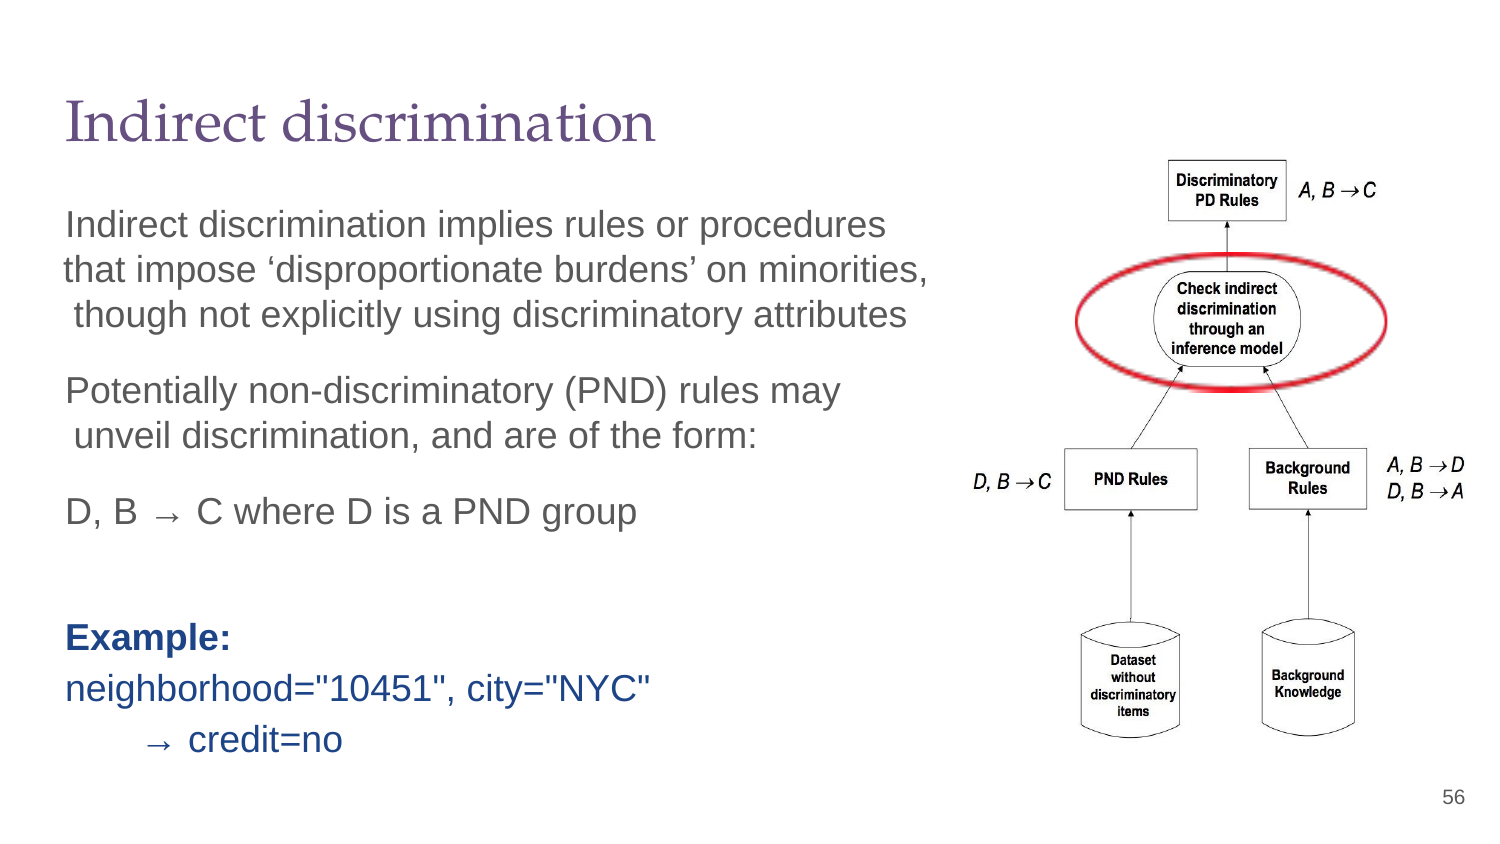

# Indirect discrimination

Indirect discrimination implies rules or procedures  that impose ‘disproportionate burdens’ on minorities,  though not explicitly using discriminatory attributes
Potentially non-discriminatory (PND) rules may  unveil discrimination, and are of the form:
D, B → C where D is a PND group

Example:
neighborhood="10451", city="NYC"
→ credit=no

56